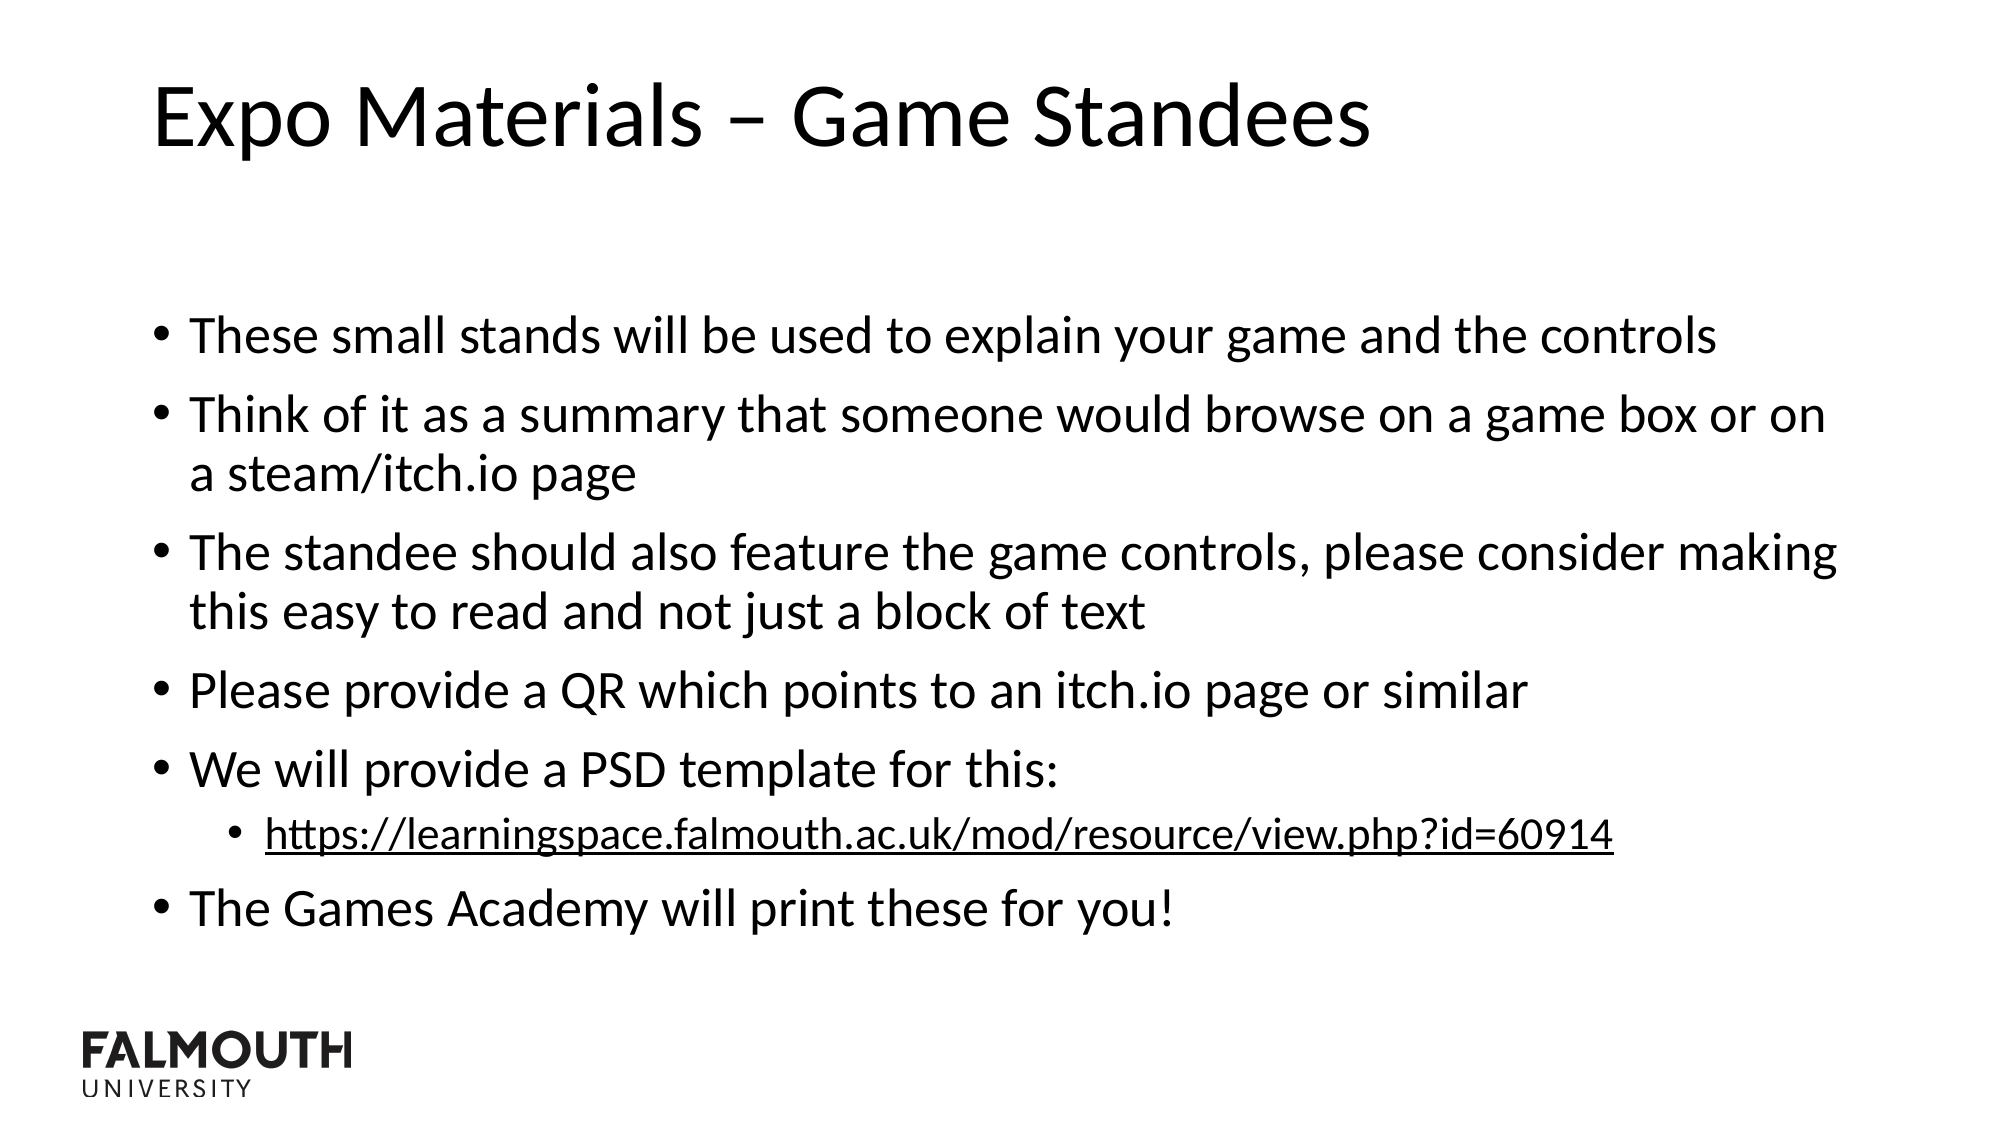

Expo Materials – Game Standees
These small stands will be used to explain your game and the controls
Think of it as a summary that someone would browse on a game box or on a steam/itch.io page
The standee should also feature the game controls, please consider making this easy to read and not just a block of text
Please provide a QR which points to an itch.io page or similar
We will provide a PSD template for this:
https://learningspace.falmouth.ac.uk/mod/resource/view.php?id=60914
The Games Academy will print these for you!